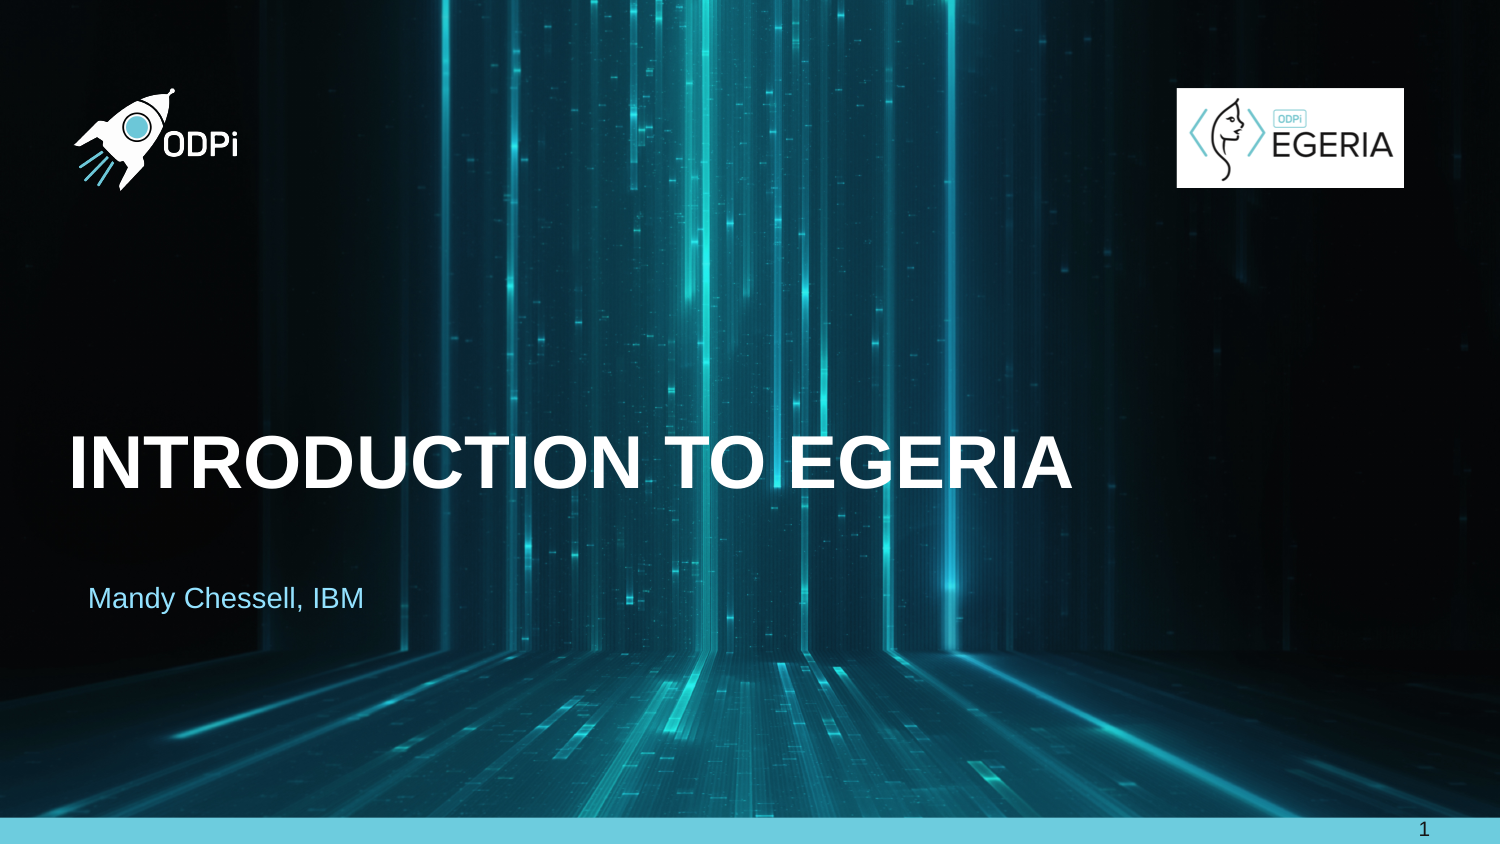

# Introduction to Egeria
Mandy Chessell, IBM
1